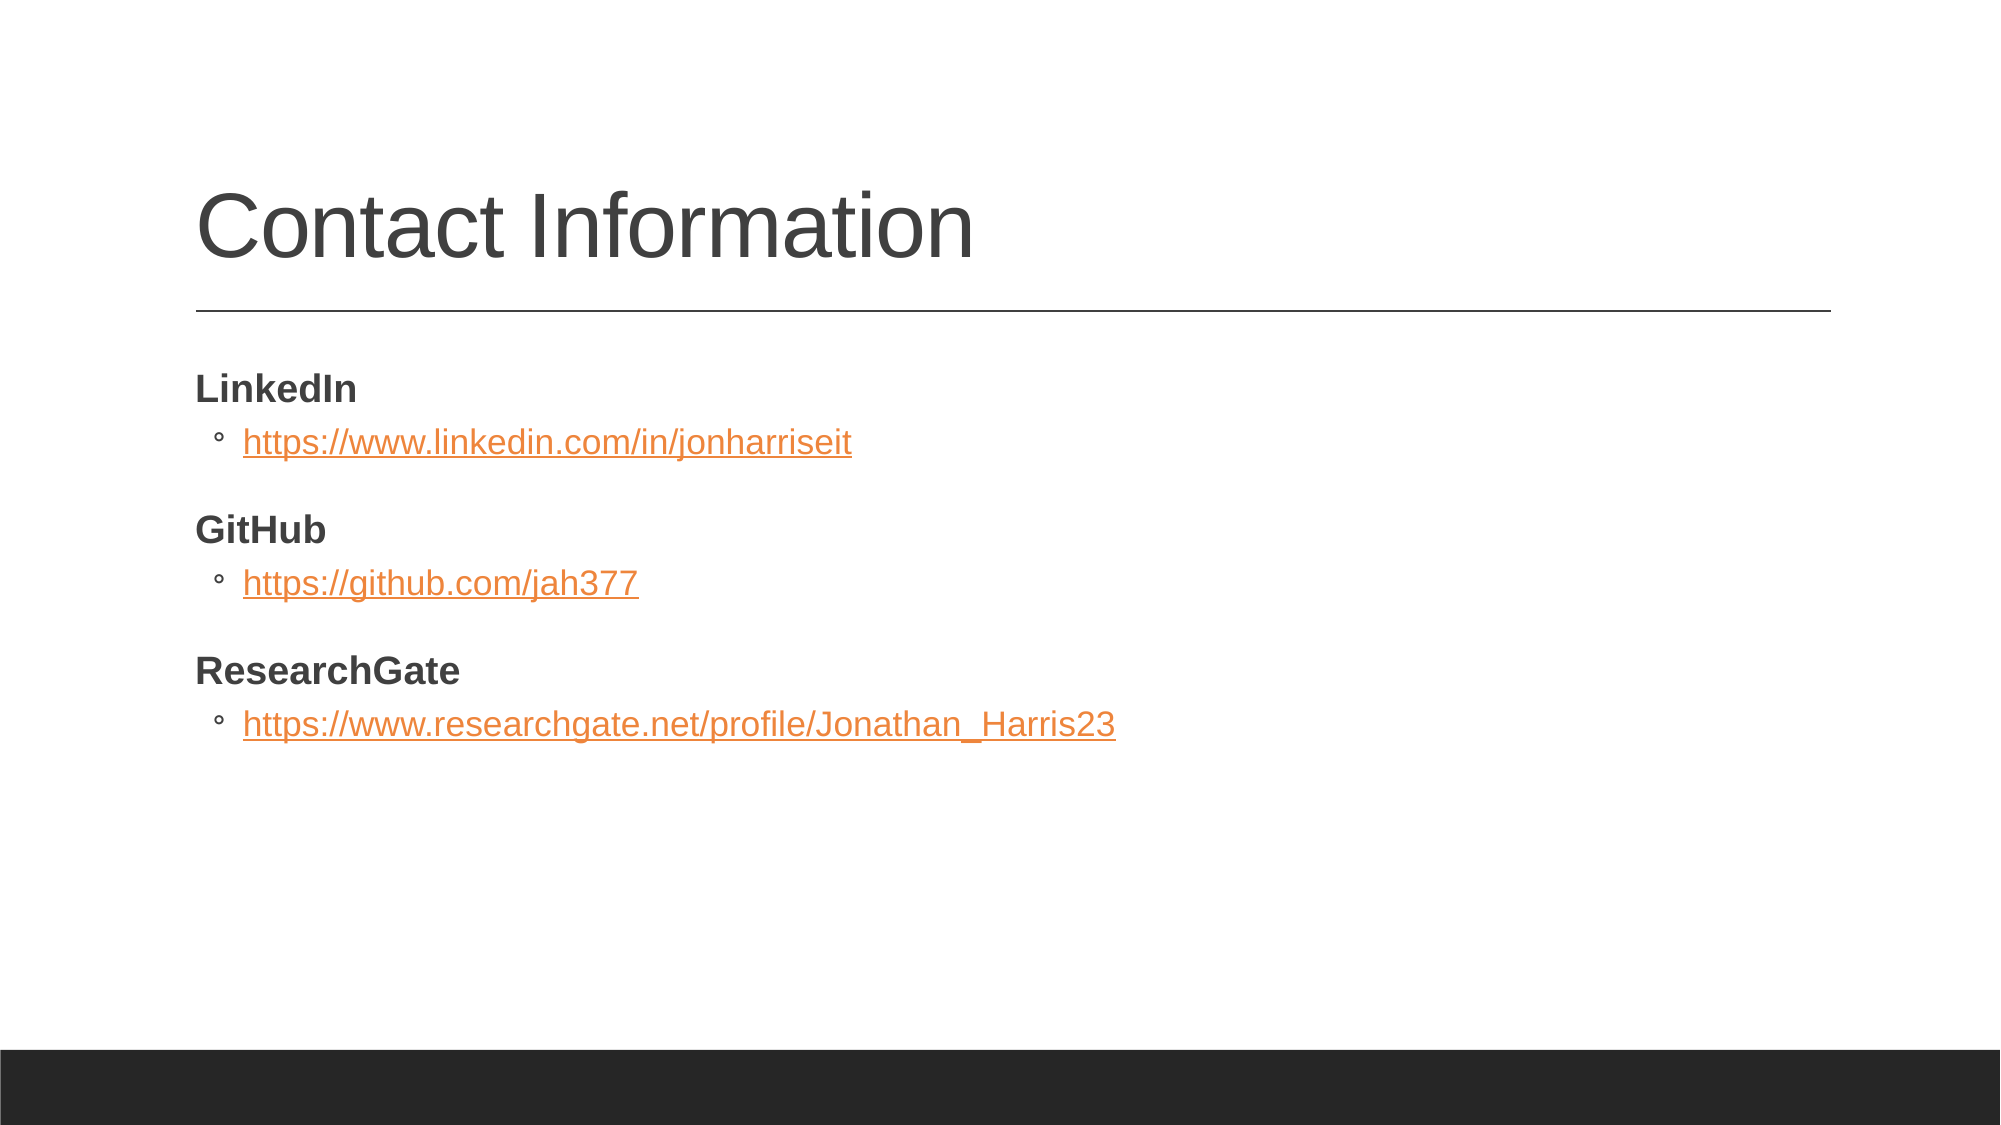

# Contact Information
LinkedIn
https://www.linkedin.com/in/jonharriseit
GitHub
https://github.com/jah377
ResearchGate
https://www.researchgate.net/profile/Jonathan_Harris23